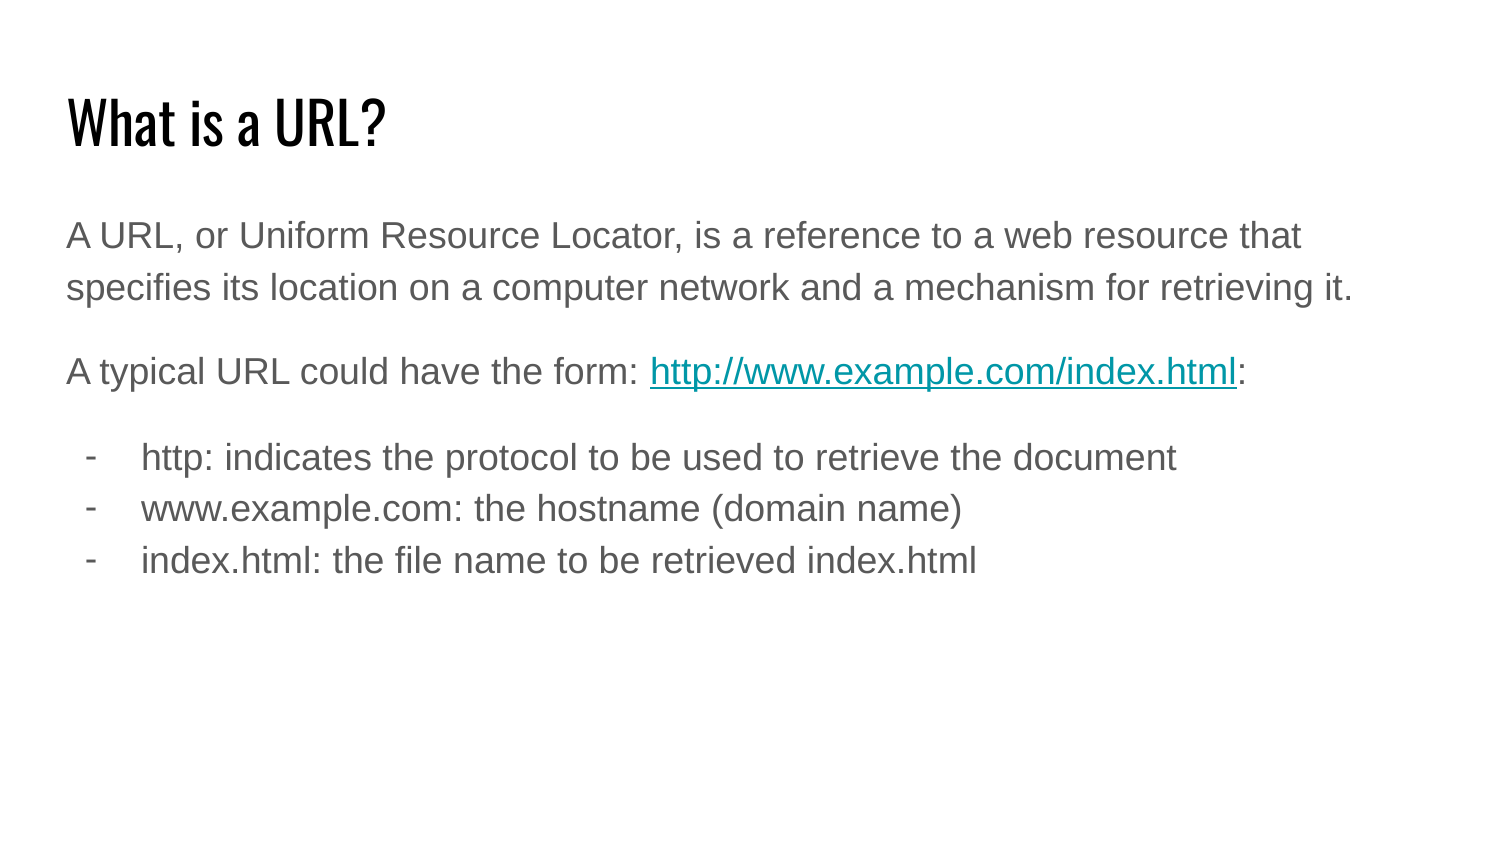

# What is a URL?
A URL, or Uniform Resource Locator, is a reference to a web resource that specifies its location on a computer network and a mechanism for retrieving it.
A typical URL could have the form: http://www.example.com/index.html:
http: indicates the protocol to be used to retrieve the document
www.example.com: the hostname (domain name)
index.html: the file name to be retrieved index.html